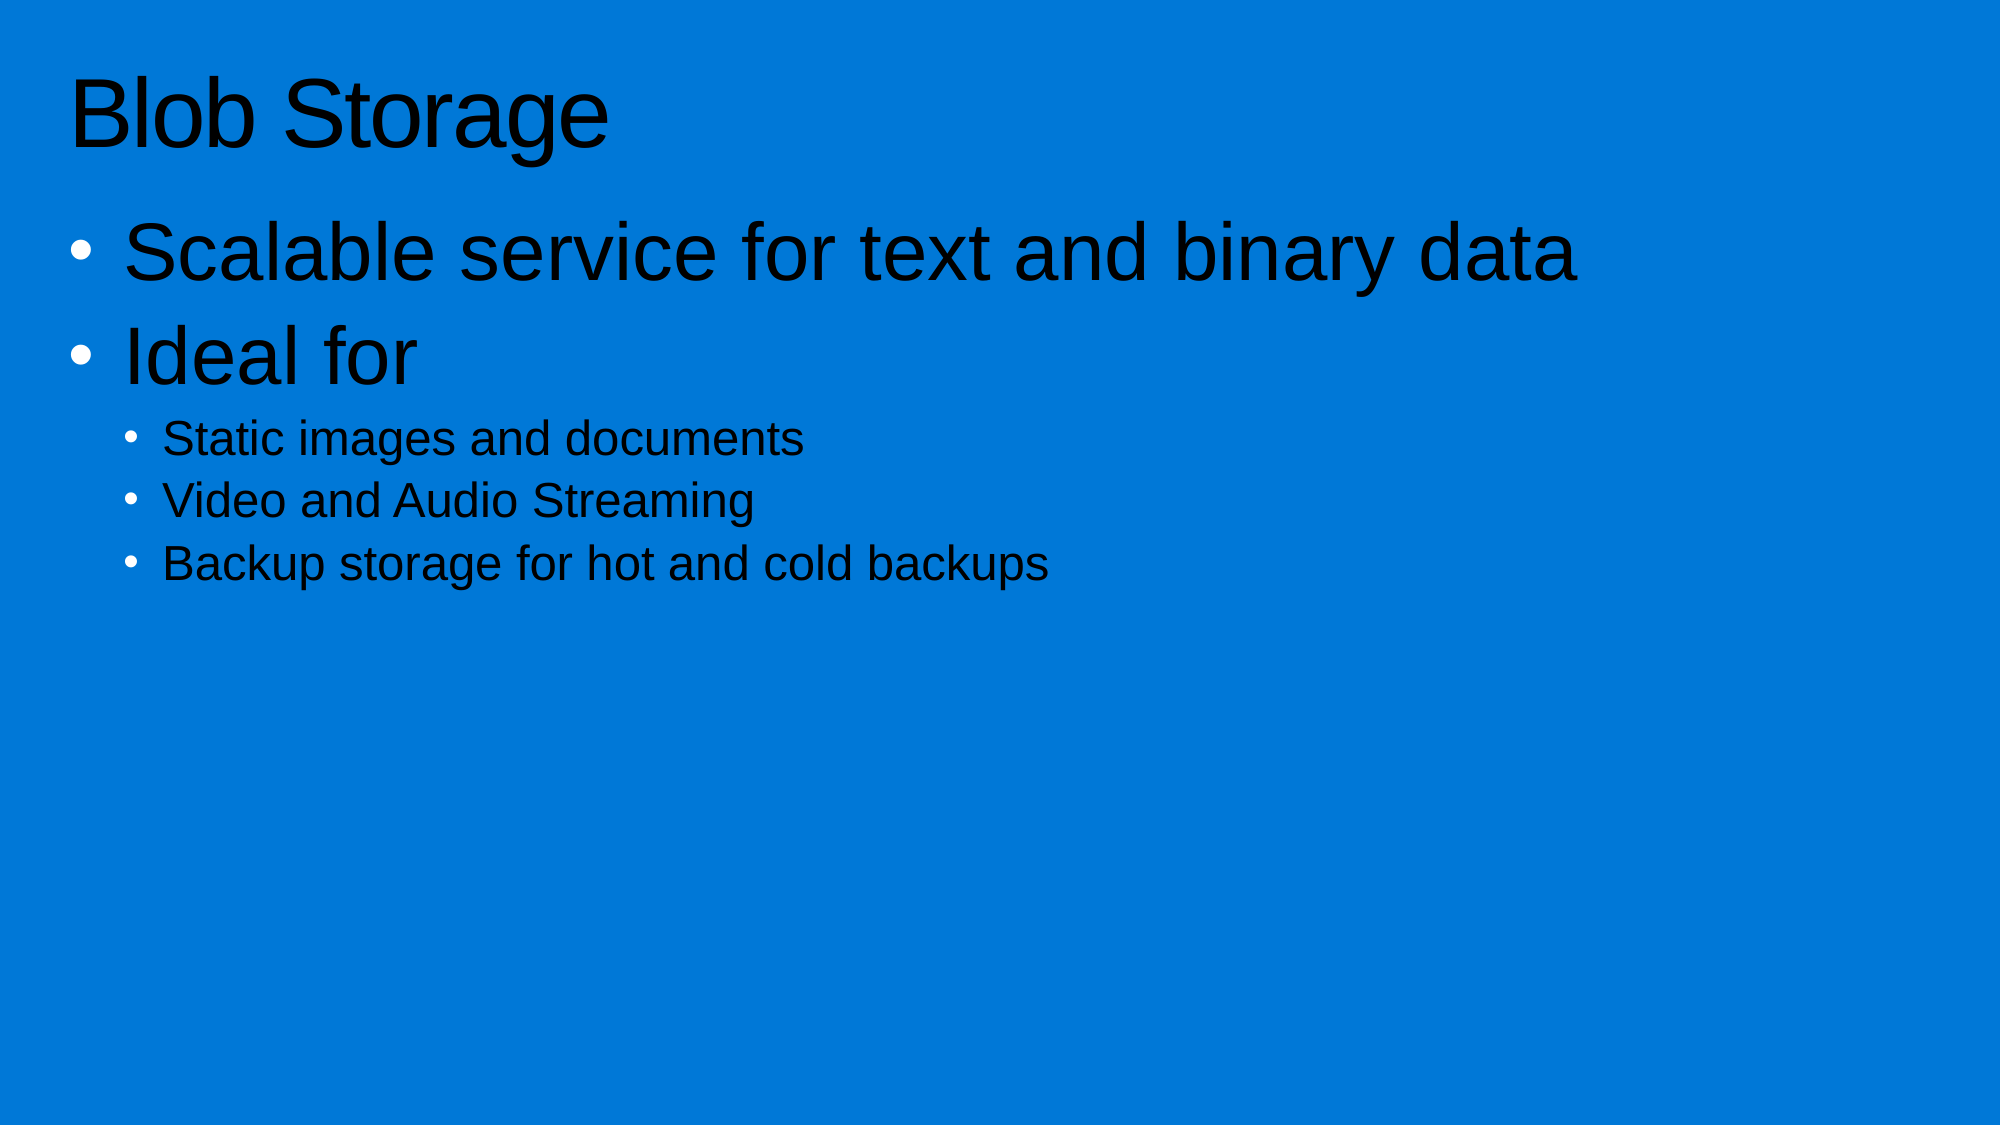

# Blob Storage
Scalable service for text and binary data
Ideal for
Static images and documents
Video and Audio Streaming
Backup storage for hot and cold backups